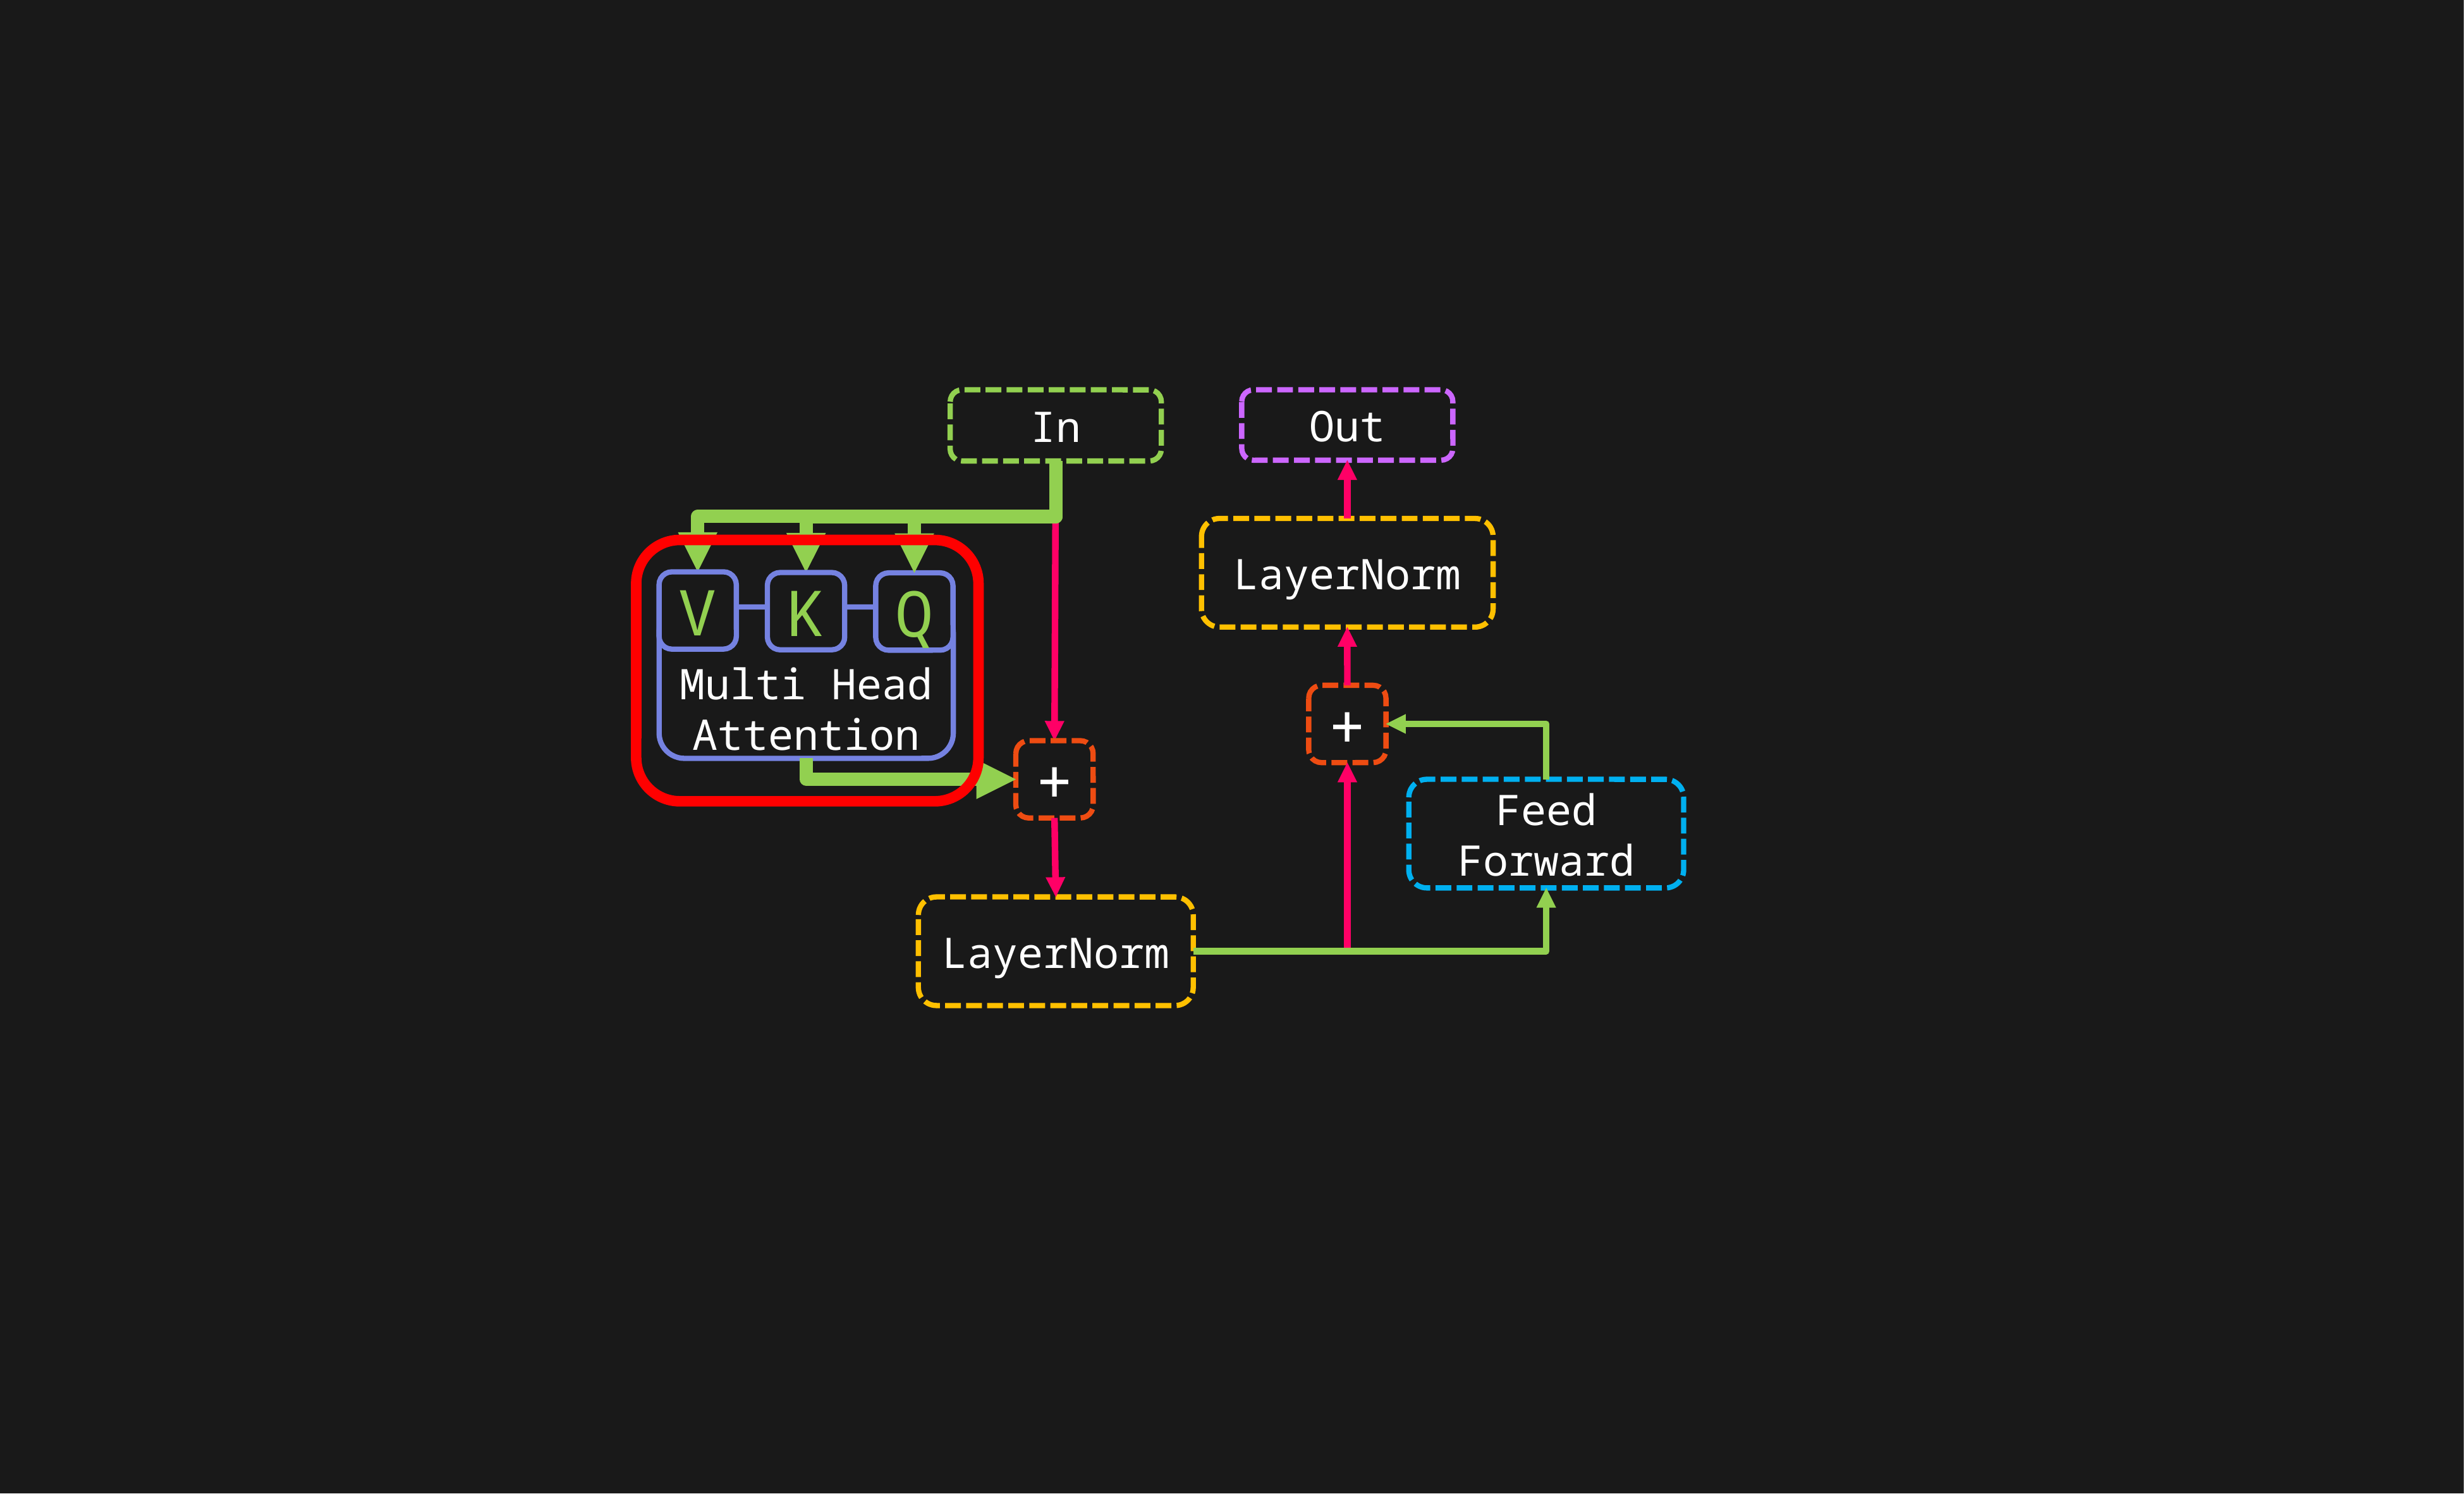

In
Out
LayerNorm

V
K
Q

Multi Head Attention
+
+
Feed Forward
LayerNorm